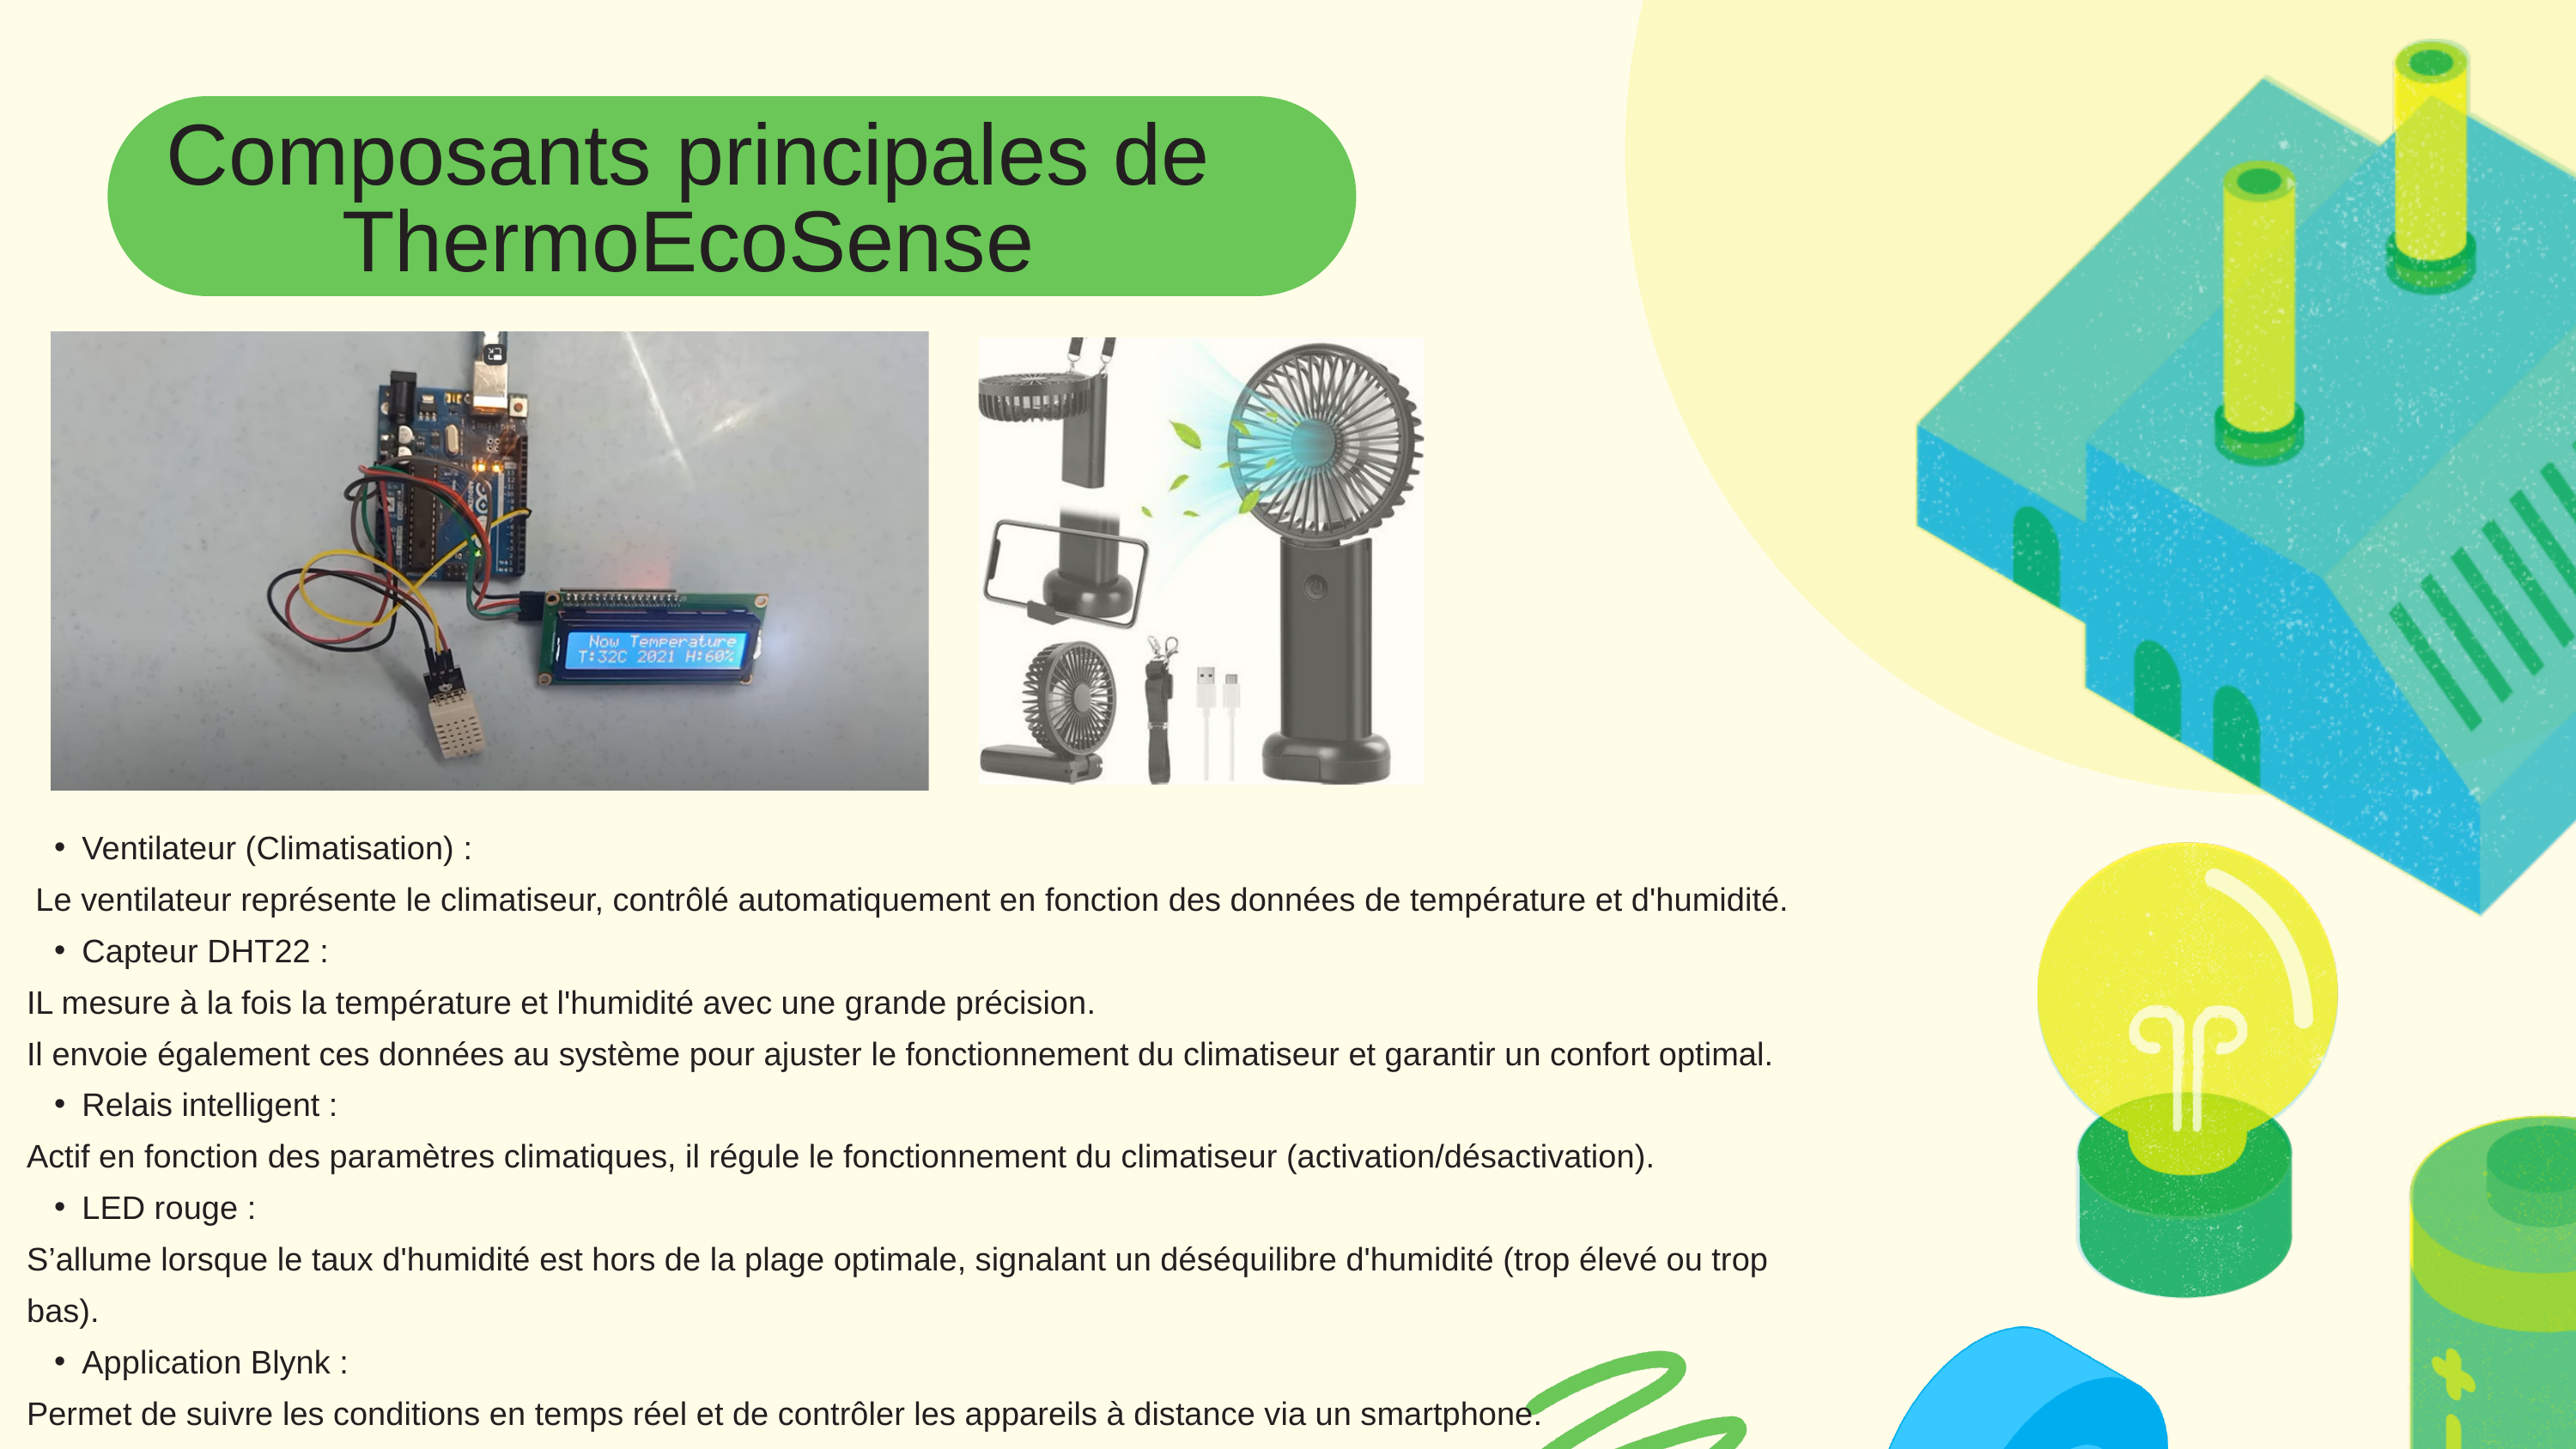

Composants principales de ThermoEcoSense

Ventilateur (Climatisation) :
 Le ventilateur représente le climatiseur, contrôlé automatiquement en fonction des données de température et d'humidité.
Capteur DHT22 :
IL mesure à la fois la température et l'humidité avec une grande précision.
Il envoie également ces données au système pour ajuster le fonctionnement du climatiseur et garantir un confort optimal.
Relais intelligent :
Actif en fonction des paramètres climatiques, il régule le fonctionnement du climatiseur (activation/désactivation).
LED rouge :
S’allume lorsque le taux d'humidité est hors de la plage optimale, signalant un déséquilibre d'humidité (trop élevé ou trop bas).
Application Blynk :
Permet de suivre les conditions en temps réel et de contrôler les appareils à distance via un smartphone.
Afficheur lcd 2ic : pour afficher en temps réel la température et l’humidité.